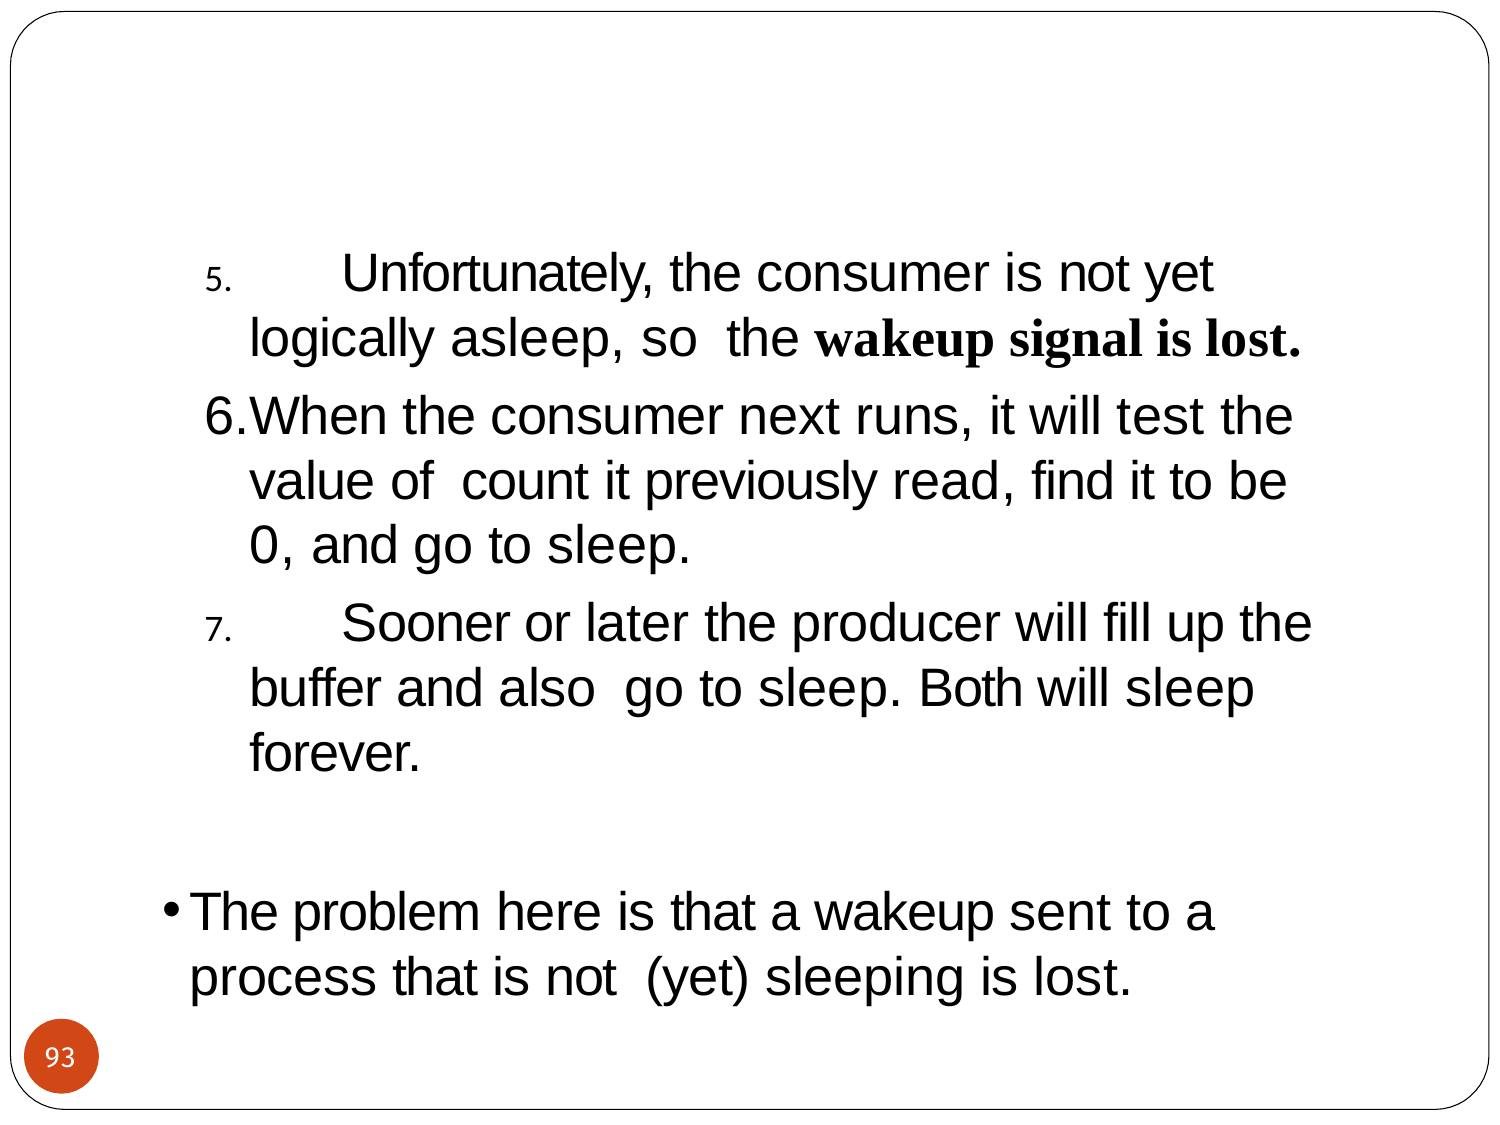

#
	Unfortunately, the consumer is not yet logically asleep, so  the wakeup signal is lost.
When the consumer next runs, it will test the value of  count it previously read, find it to be 0, and go to sleep.
	Sooner or later the producer will fill up the buffer and also  go to sleep. Both will sleep forever.

The problem here is that a wakeup sent to a process that is not  (yet) sleeping is lost.

93